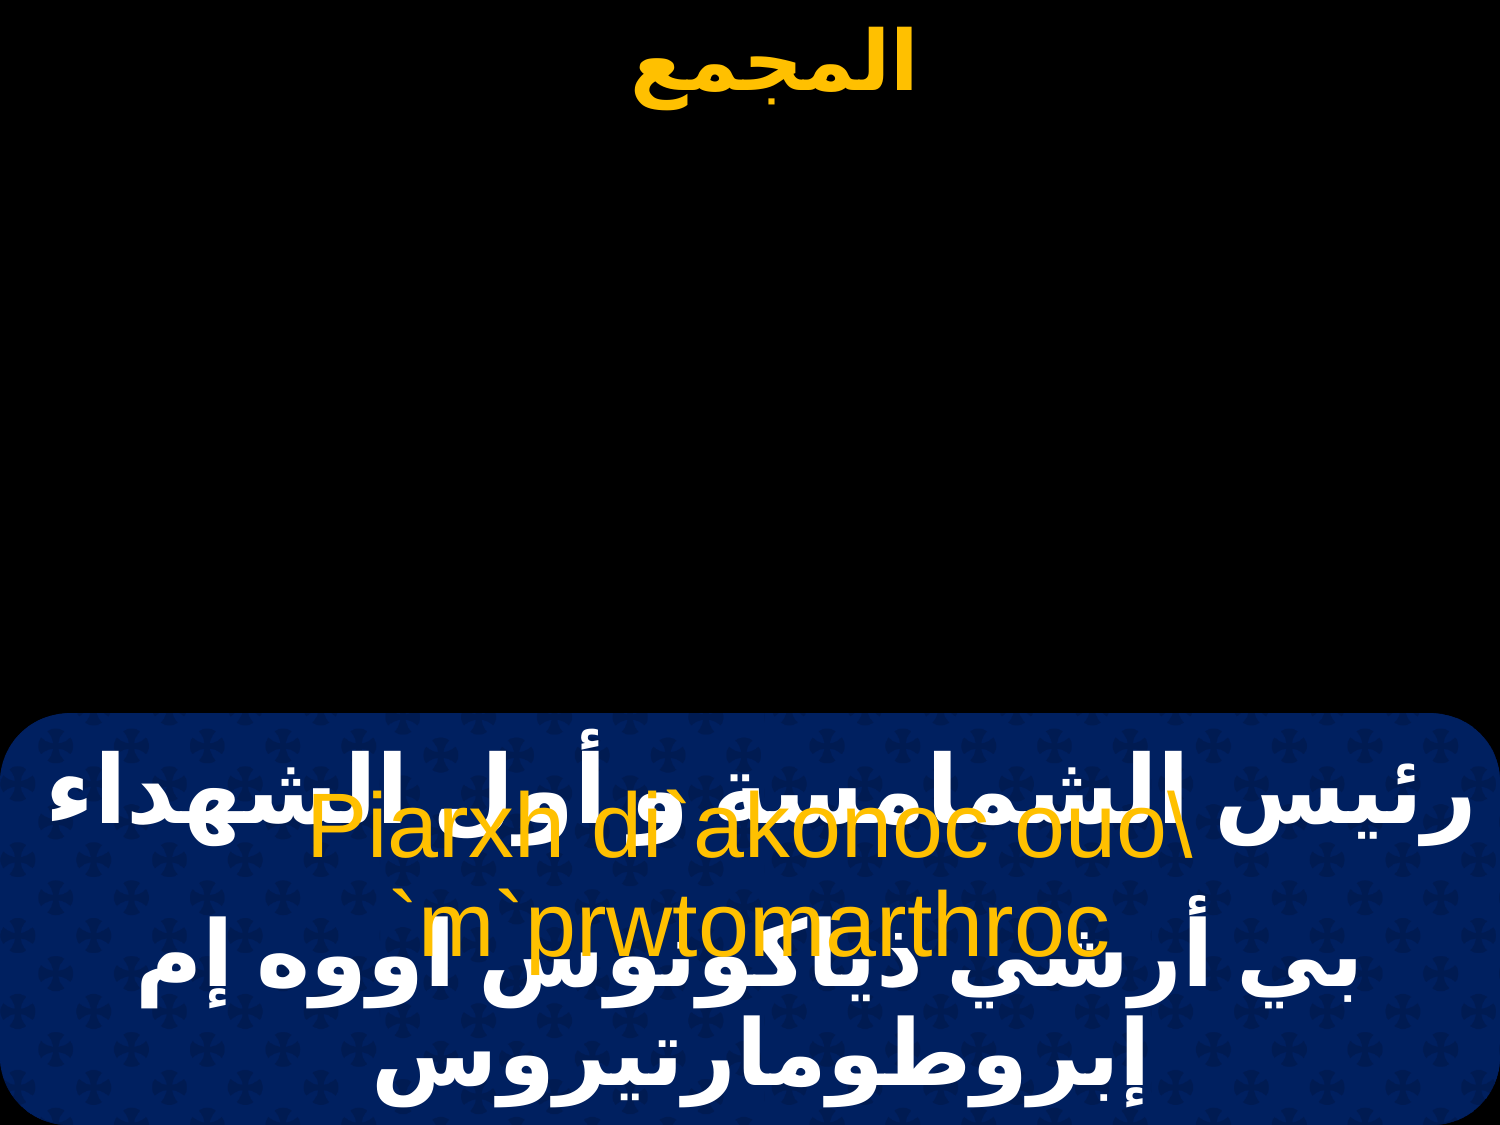

# رئيس الشمامسة و أول الشهداء
Piarxh di`akonoc ouo\ `m`prwtomarthroc
بي أرشي ذياكونوس اووه إم إبروطومارتيروس